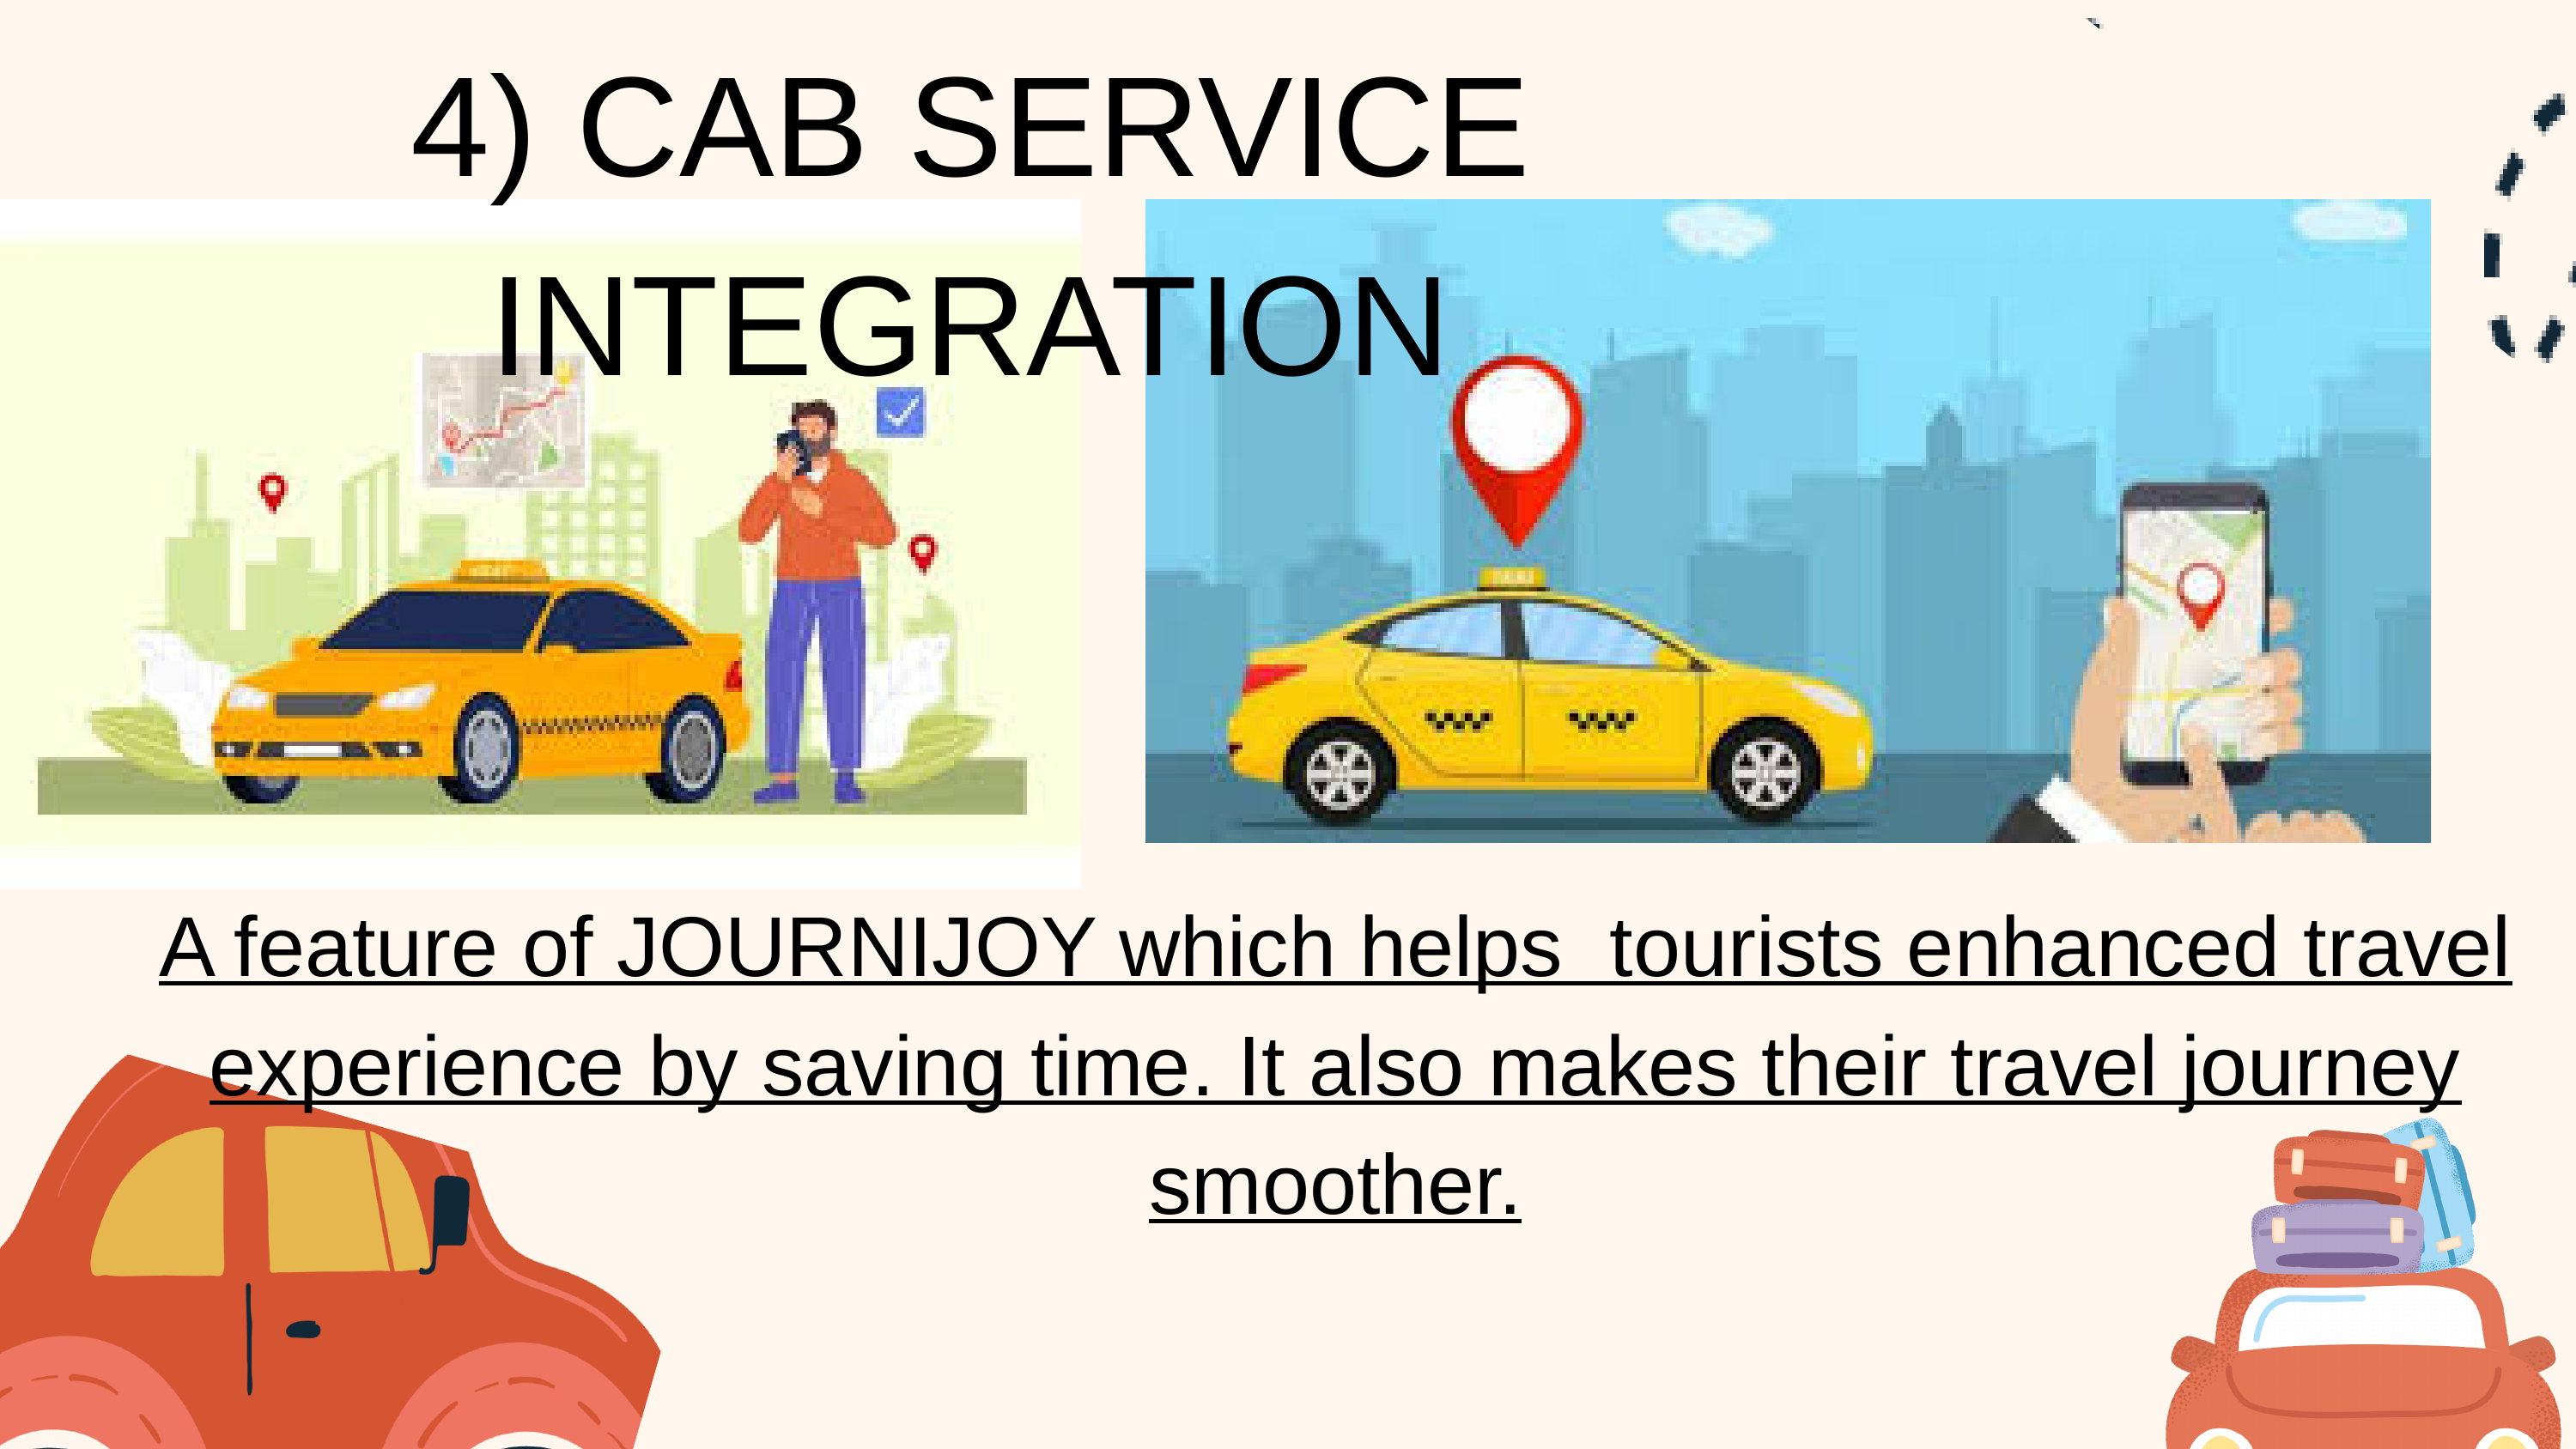

4) CAB SERVICE INTEGRATION

A feature of JOURNIJOY which helps  tourists enhanced travel experience by saving time. It also makes their travel journey smoother.